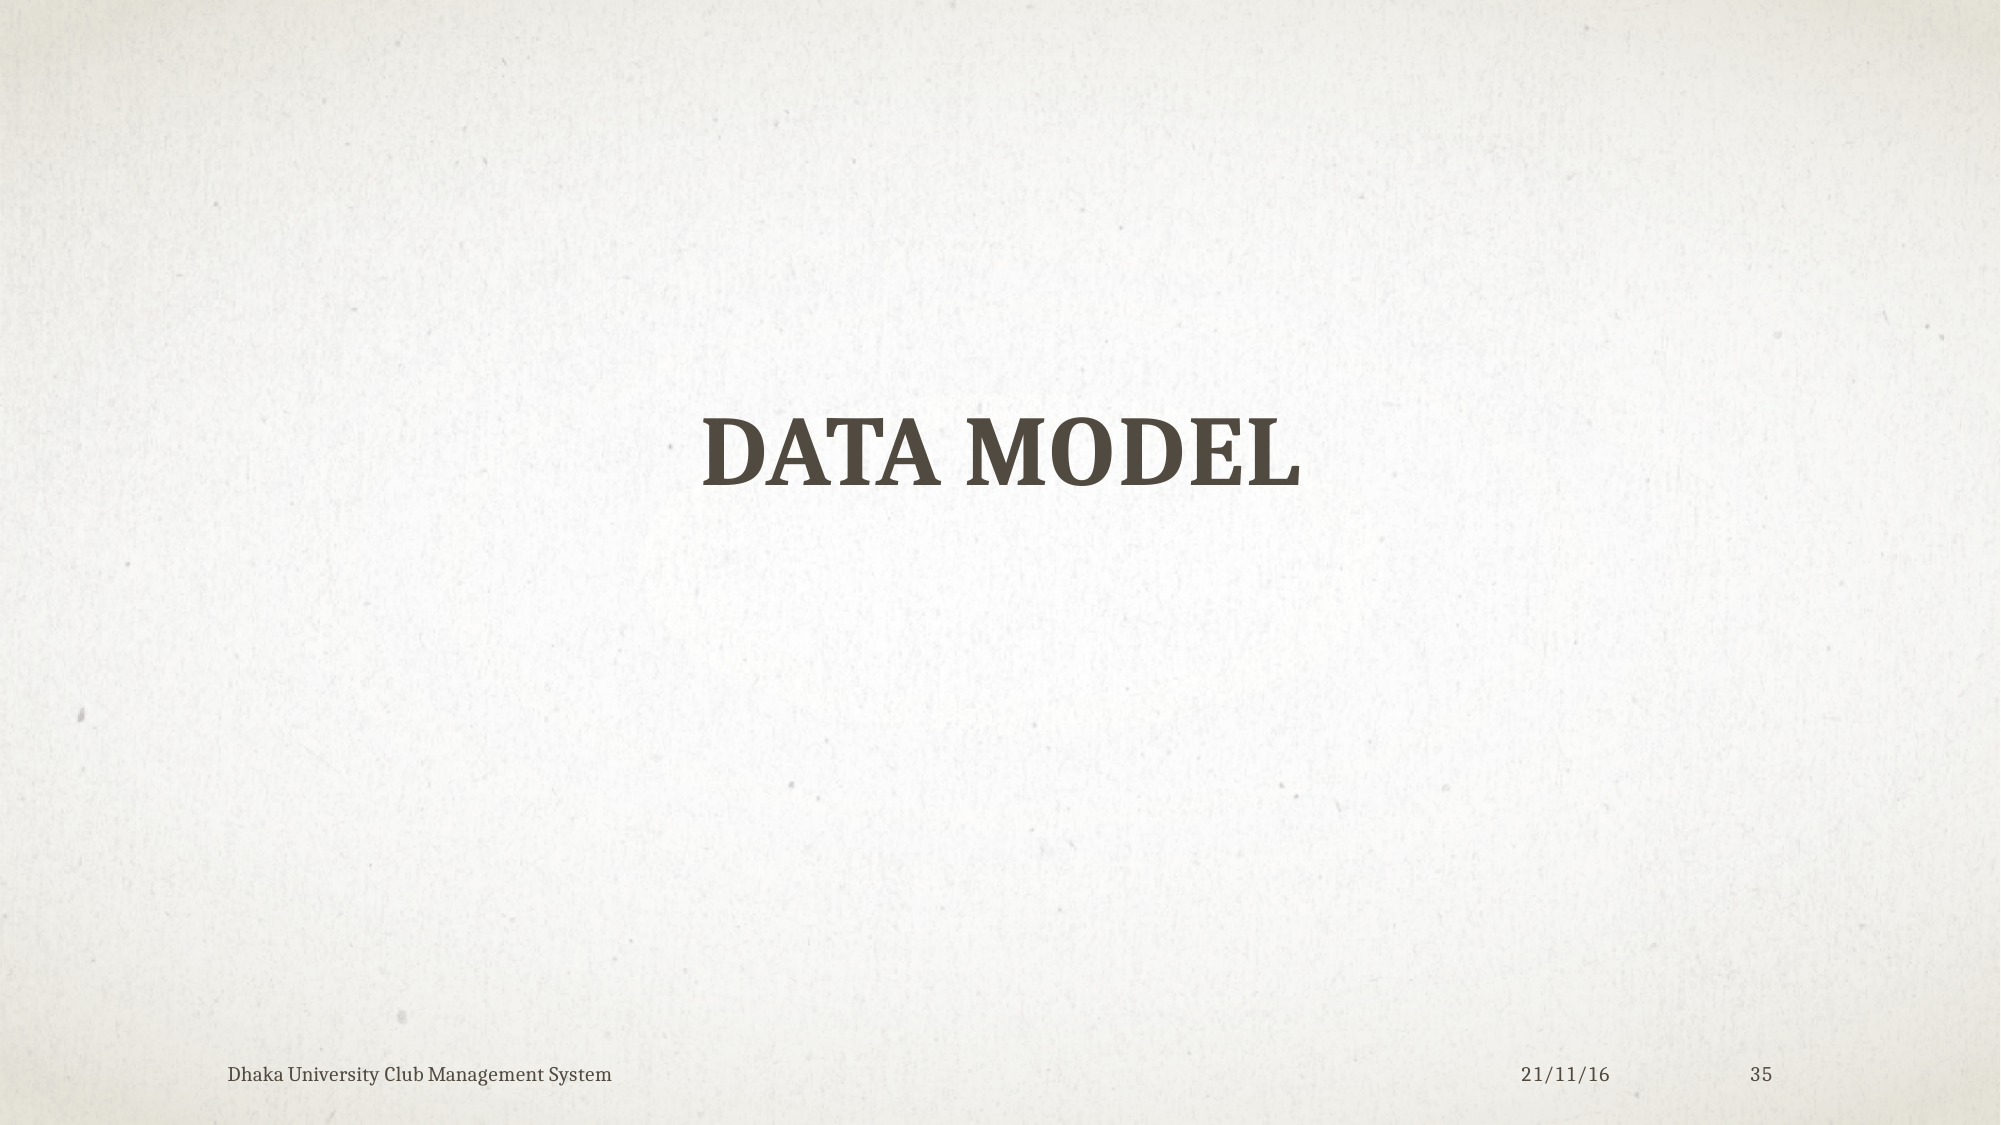

Data model
Dhaka University Club Management System
21/11/16
35